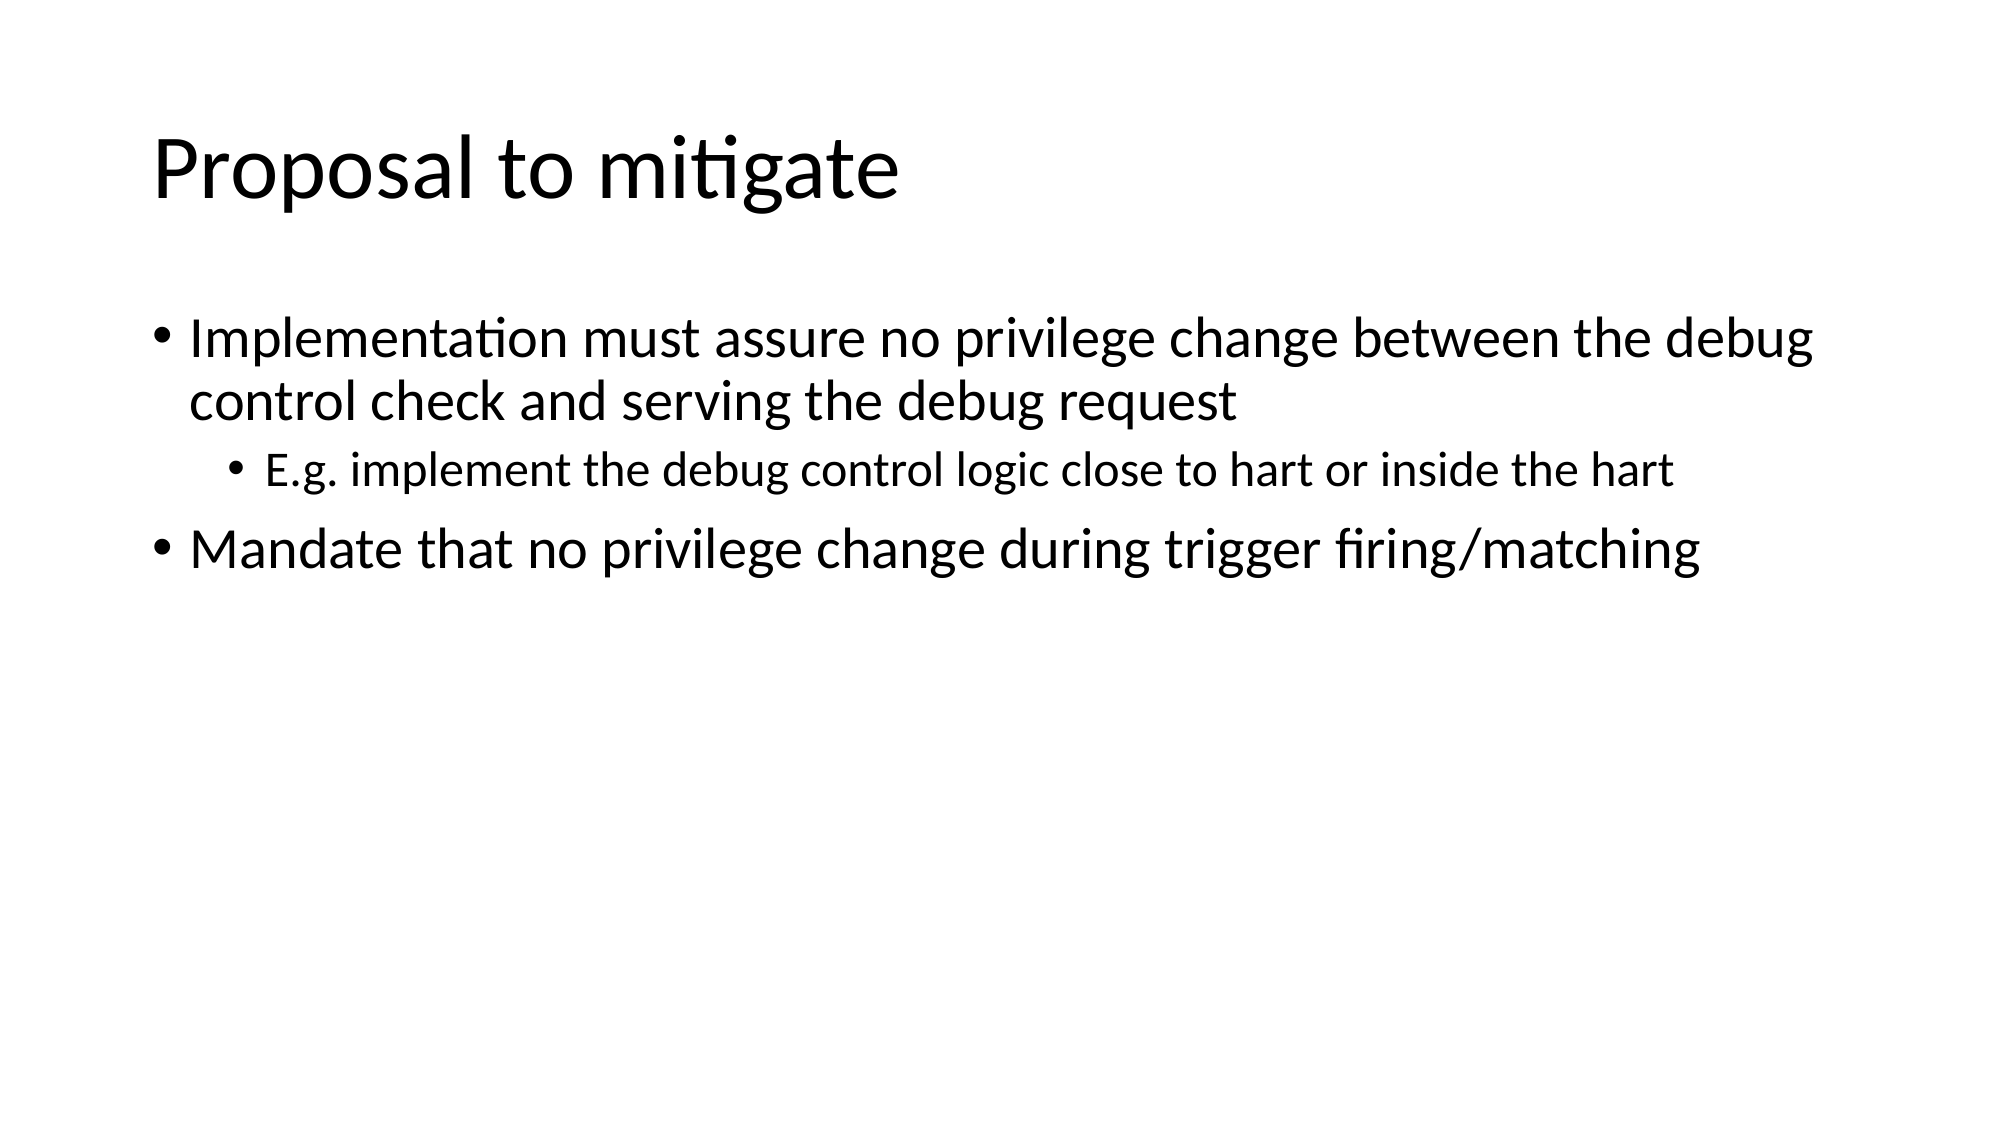

# Proposal to mitigate
Implementation must assure no privilege change between the debug control check and serving the debug request
E.g. implement the debug control logic close to hart or inside the hart
Mandate that no privilege change during trigger firing/matching